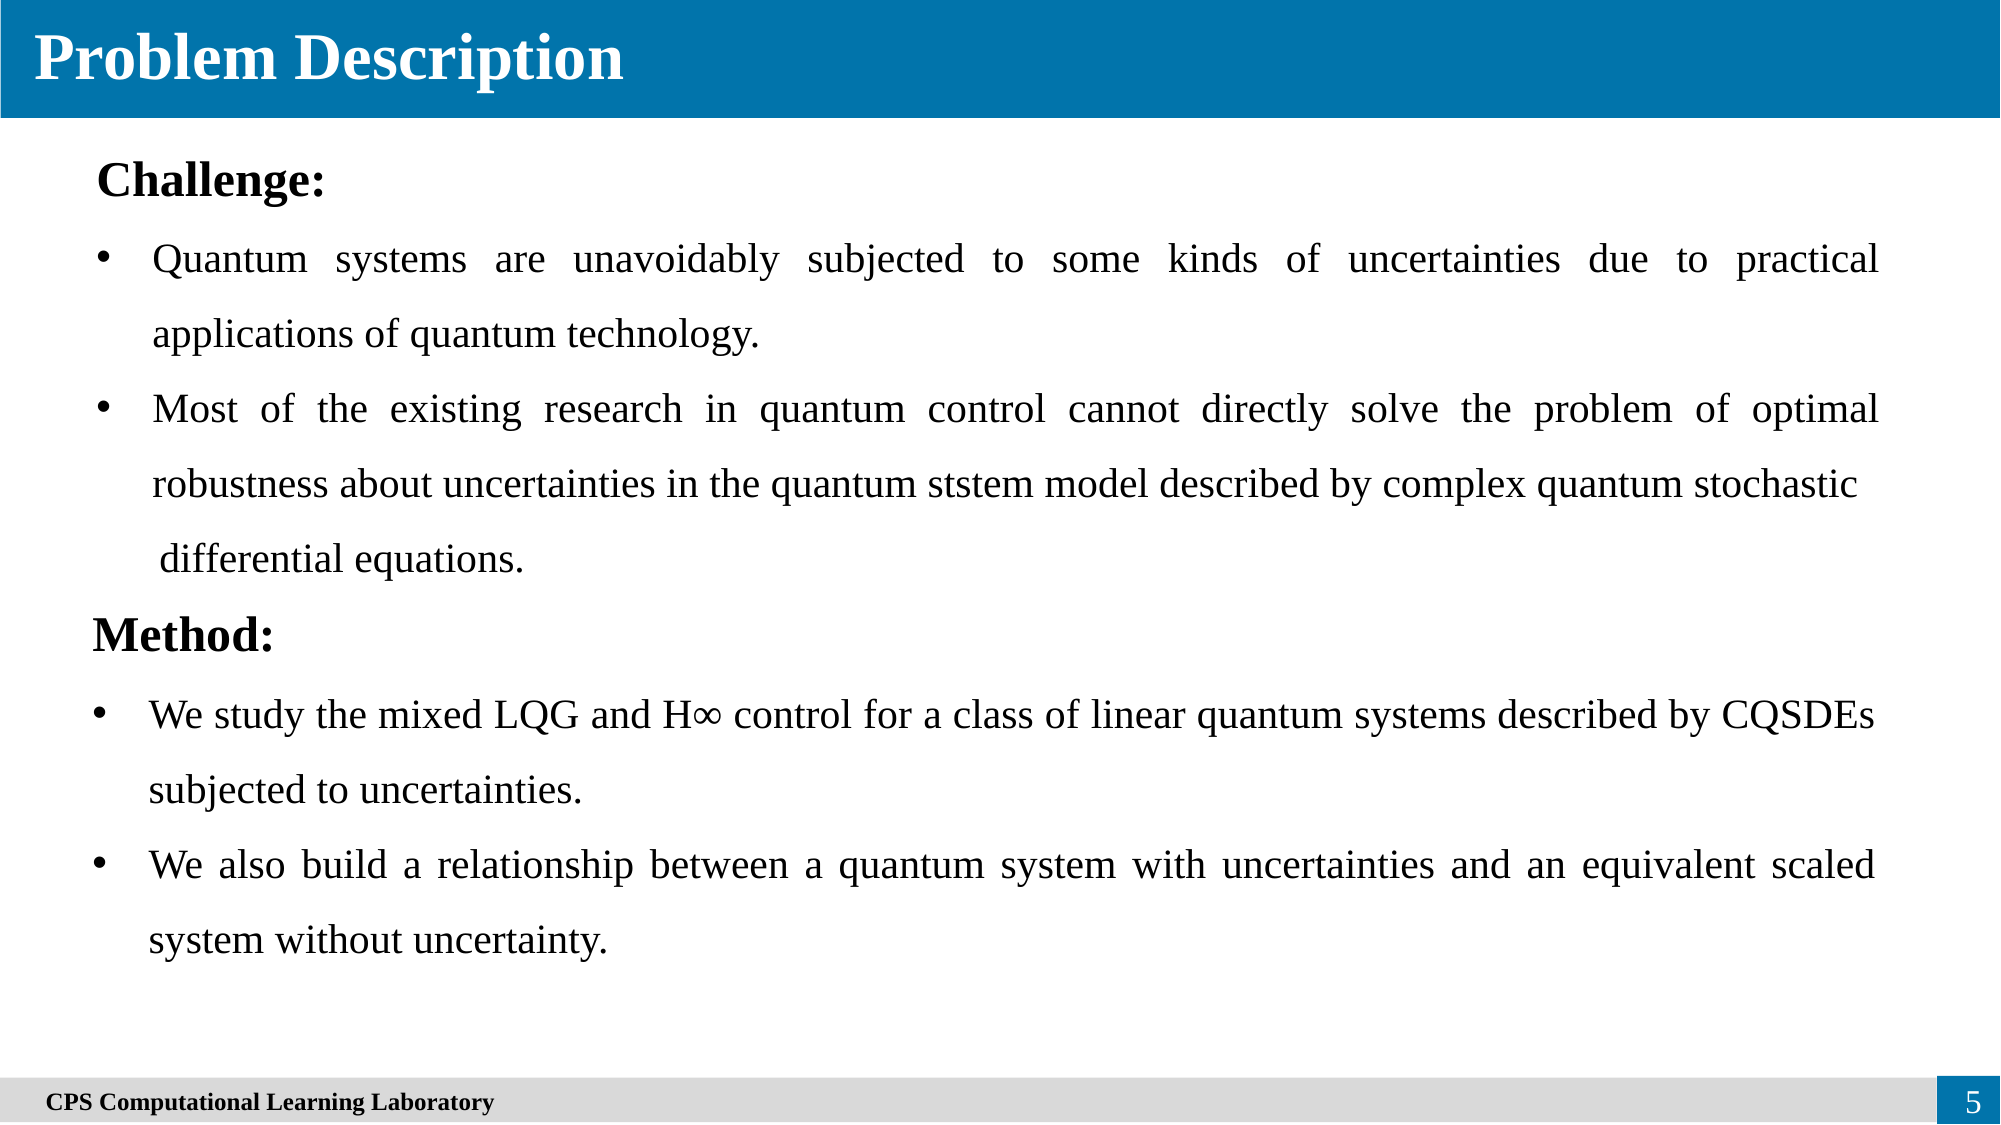

Problem Description
Challenge:
Quantum systems are unavoidably subjected to some kinds of uncertainties due to practical applications of quantum technology.
Most of the existing research in quantum control cannot directly solve the problem of optimal robustness about uncertainties in the quantum ststem model described by complex quantum stochastic
      differential equations.
Method:
We study the mixed LQG and H∞ control for a class of linear quantum systems described by CQSDEs subjected to uncertainties.
We also build a relationship between a quantum system with uncertainties and an equivalent scaled system without uncertainty.
5
　CPS Computational Learning Laboratory